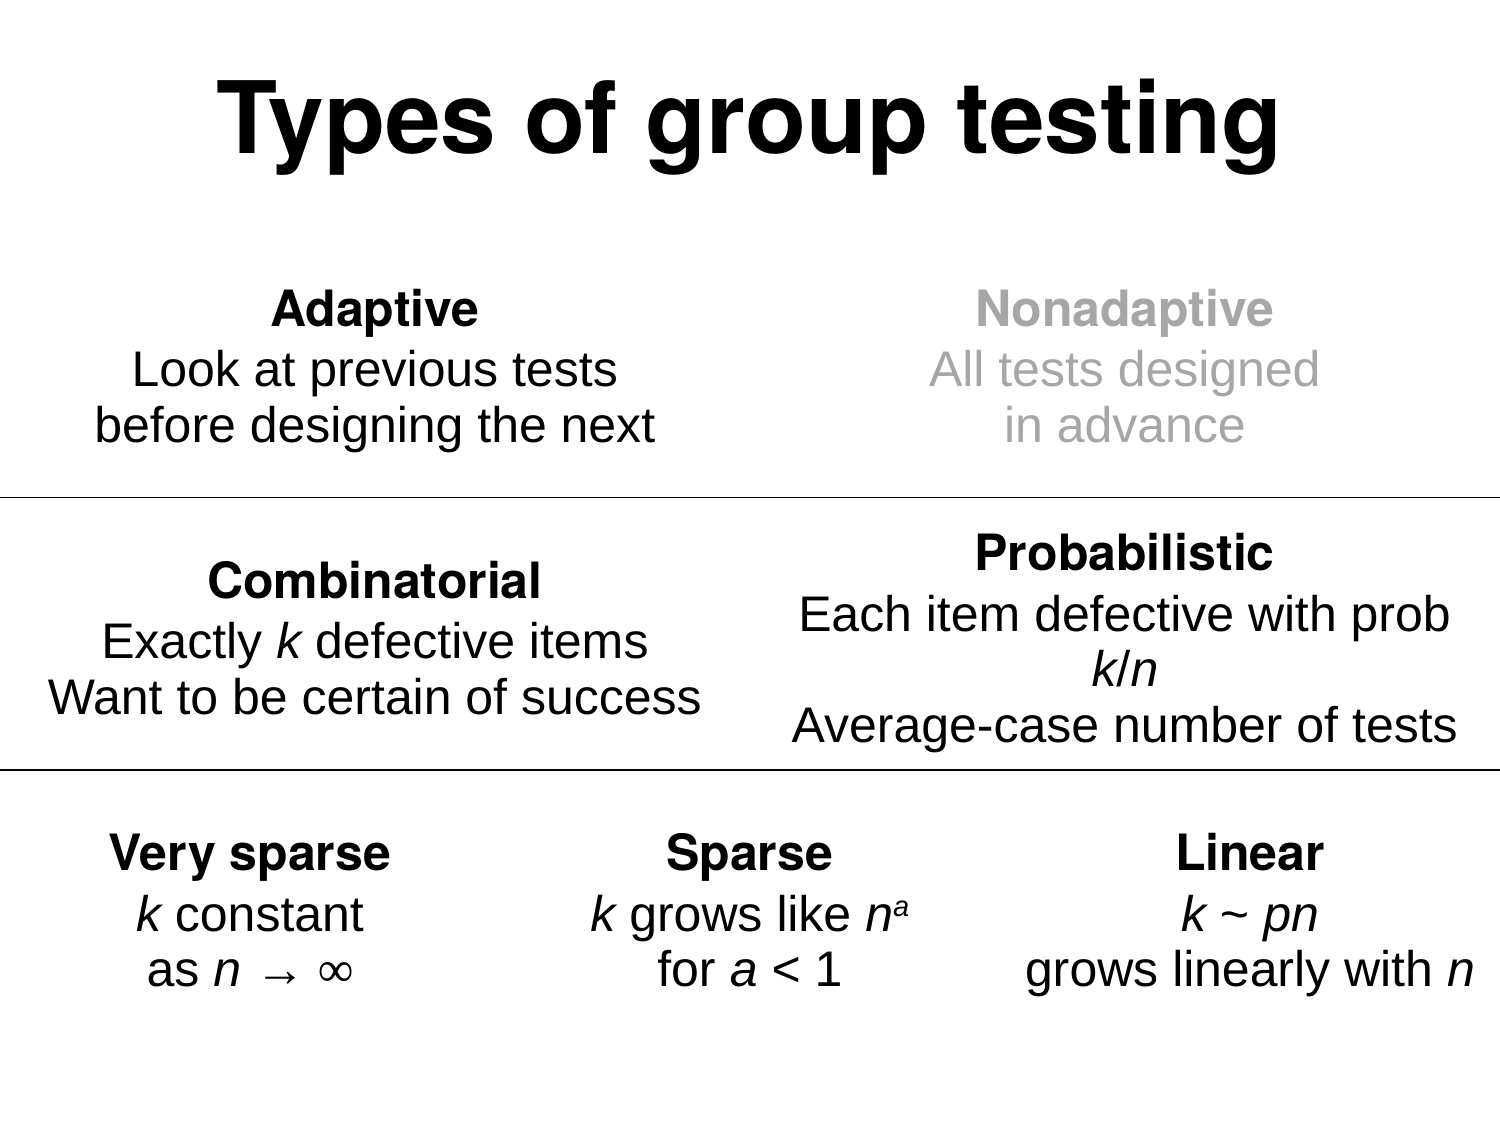

# Types of group testing
| Adaptive Look at previous tests before designing the next |  | Nonadaptive All tests designed in advance |  |
| --- | --- | --- | --- |
| Combinatorial Exactly k defective items Want to be certain of success |  | Probabilistic Each item defective with prob k/n Average-case number of tests |  |
| Very sparse k constant as n → ∞ | Sparse k grows like na for a < 1 |  | Linear k ~ pn grows linearly with n |